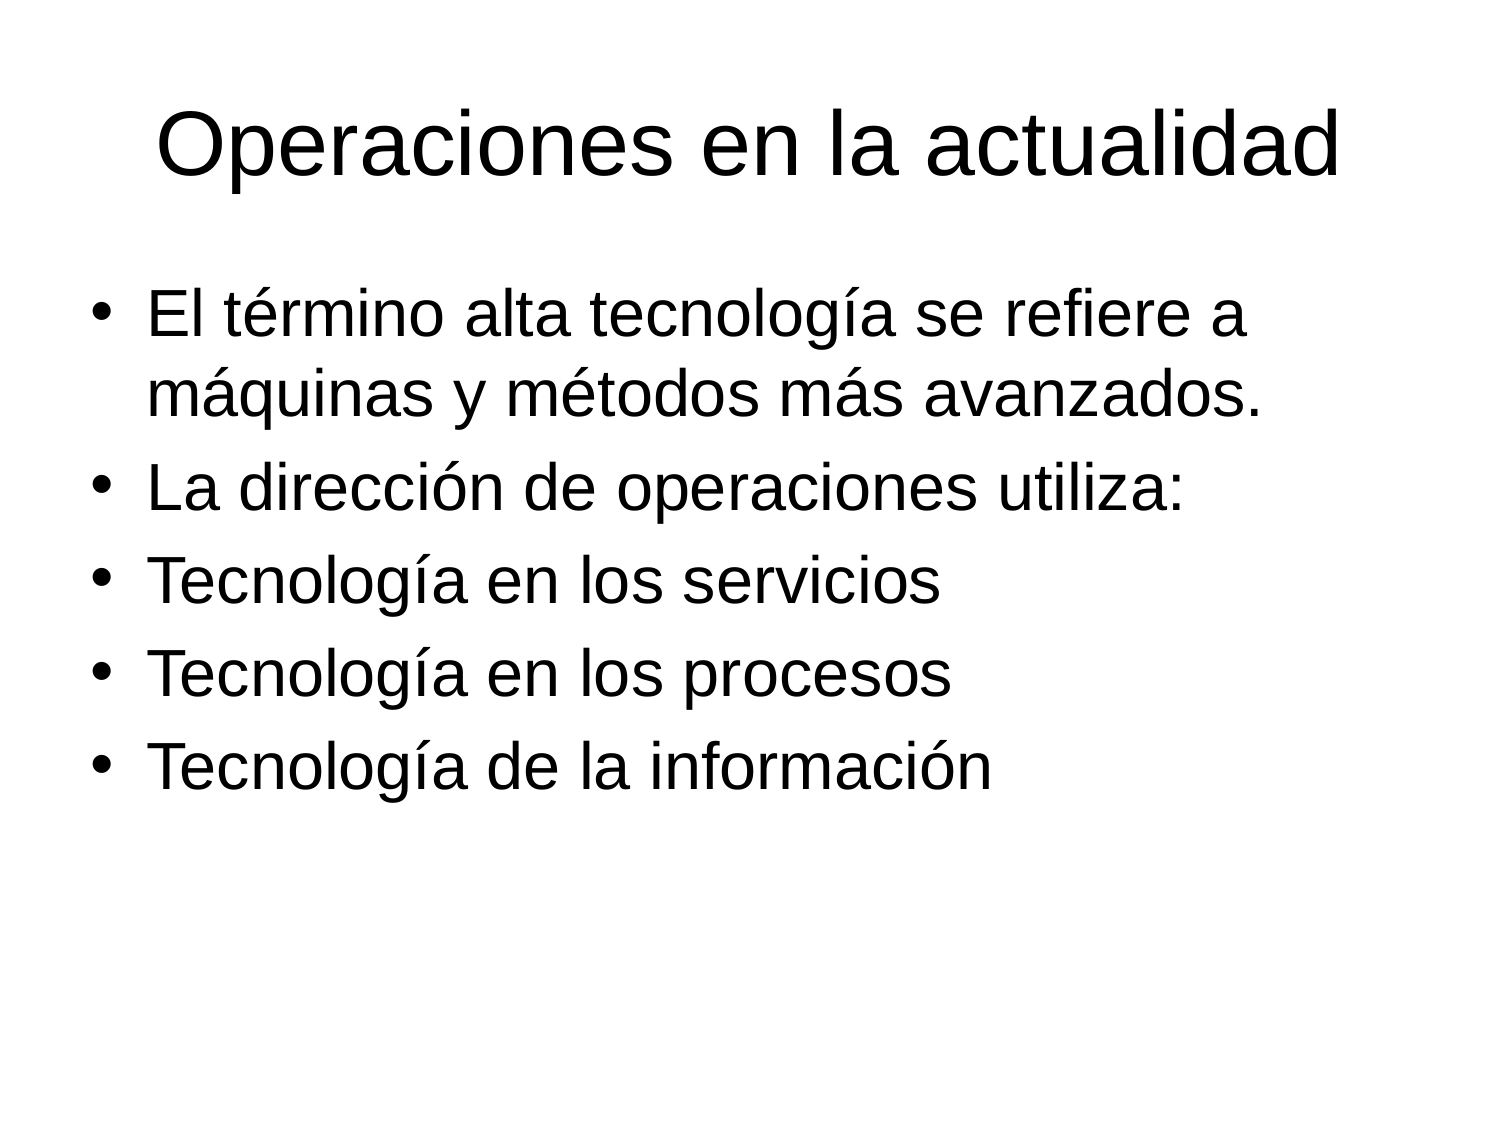

# Operaciones en la actualidad
El término alta tecnología se refiere a máquinas y métodos más avanzados.
La dirección de operaciones utiliza:
Tecnología en los servicios
Tecnología en los procesos
Tecnología de la información